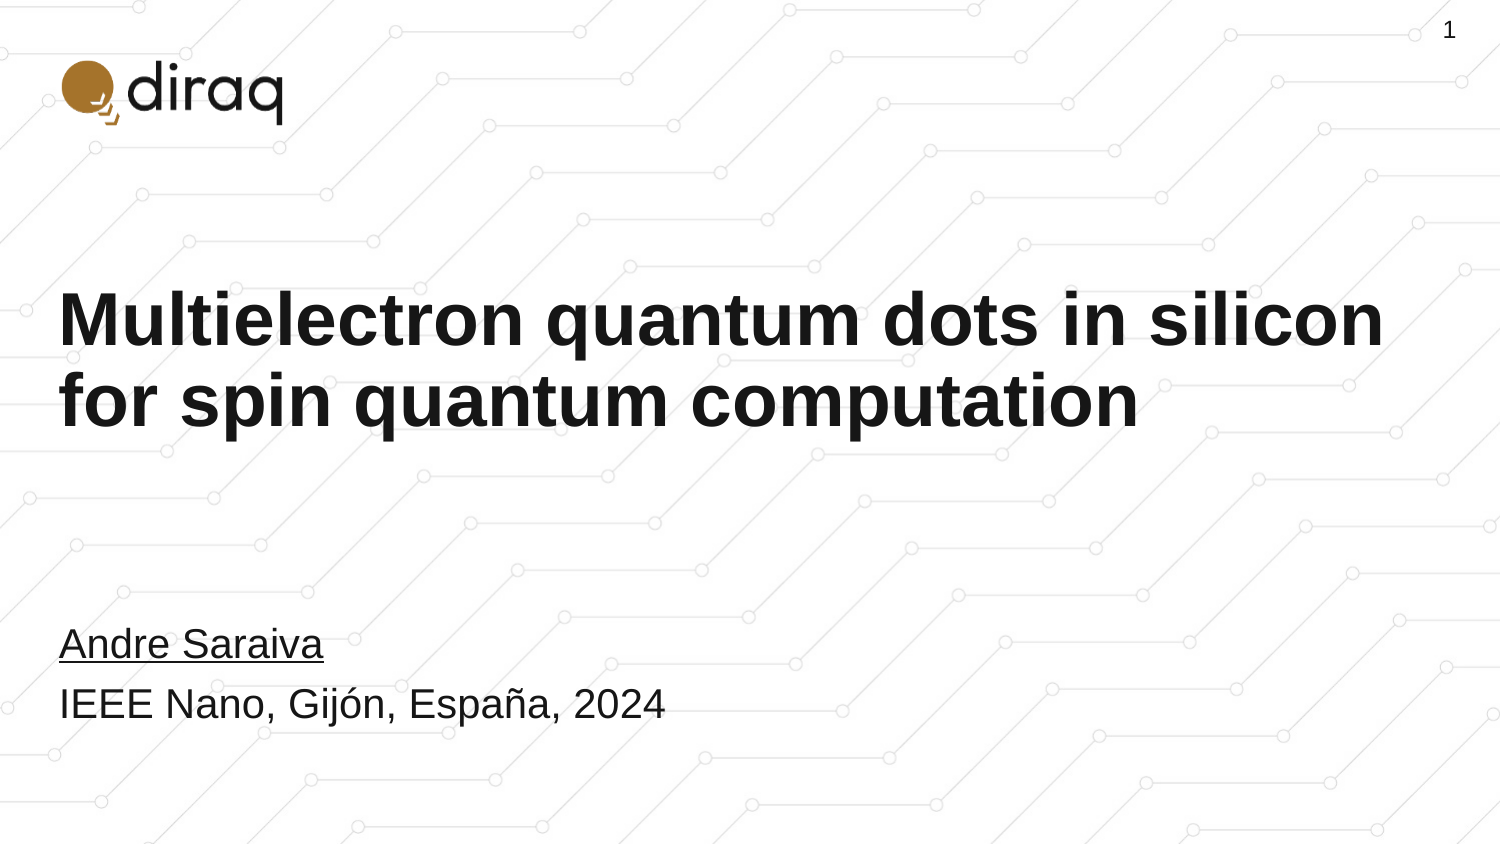

1
# Multielectron quantum dots in silicon for spin quantum computation
Andre Saraiva
IEEE Nano, Gijón, España, 2024